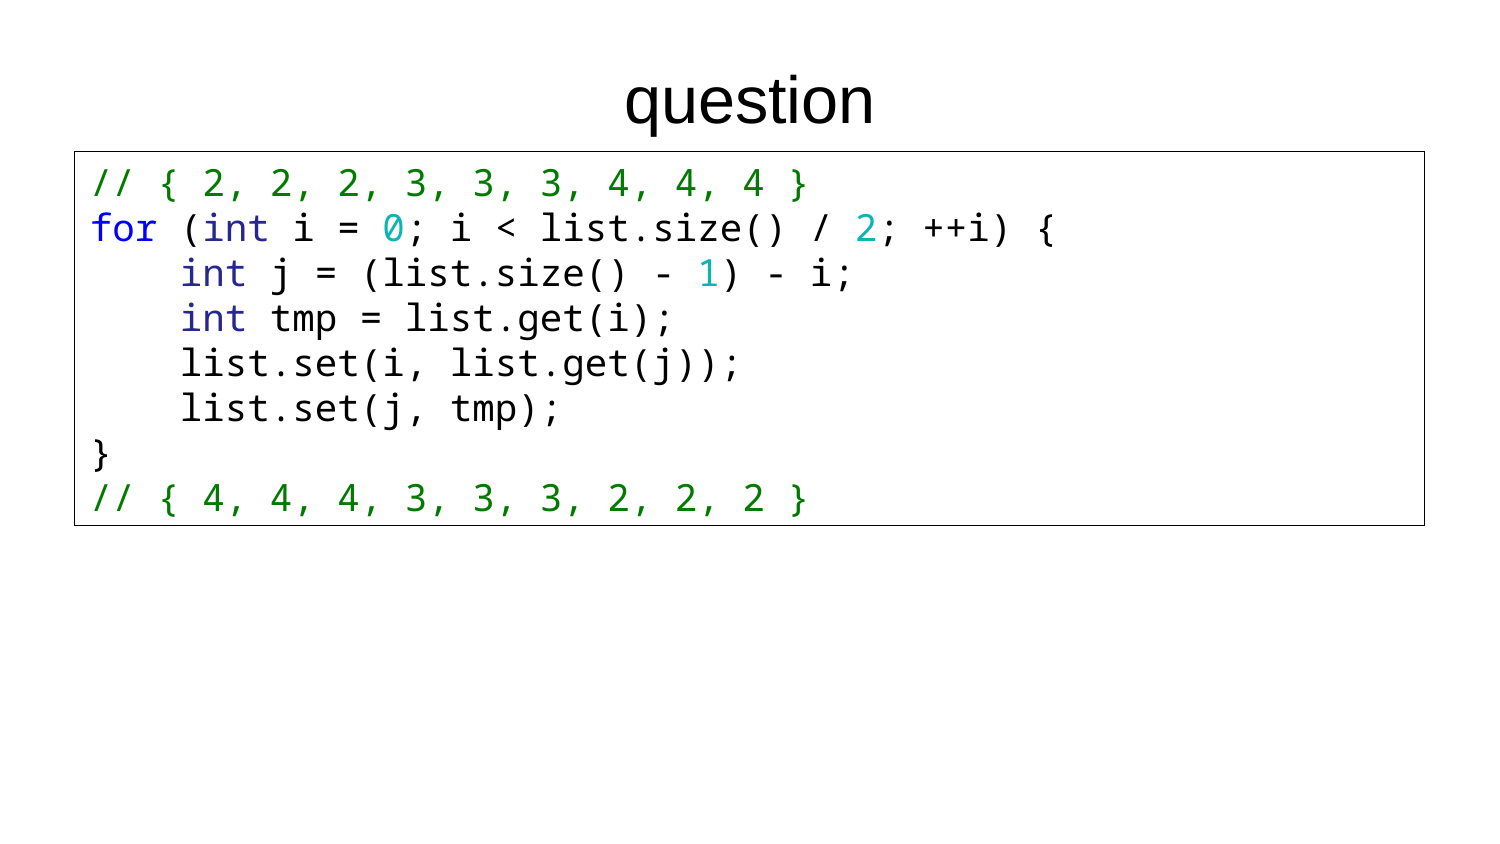

# question
// { 2, 2, 2, 3, 3, 3, 4, 4, 4 }
for (int i = 0; i < list.size() / 2; ++i) {
    int j = (list.size() - 1) - i;
    int tmp = list.get(i);
    list.set(i, list.get(j));
    list.set(j, tmp);
}
// { 4, 4, 4, 3, 3, 3, 2, 2, 2 }